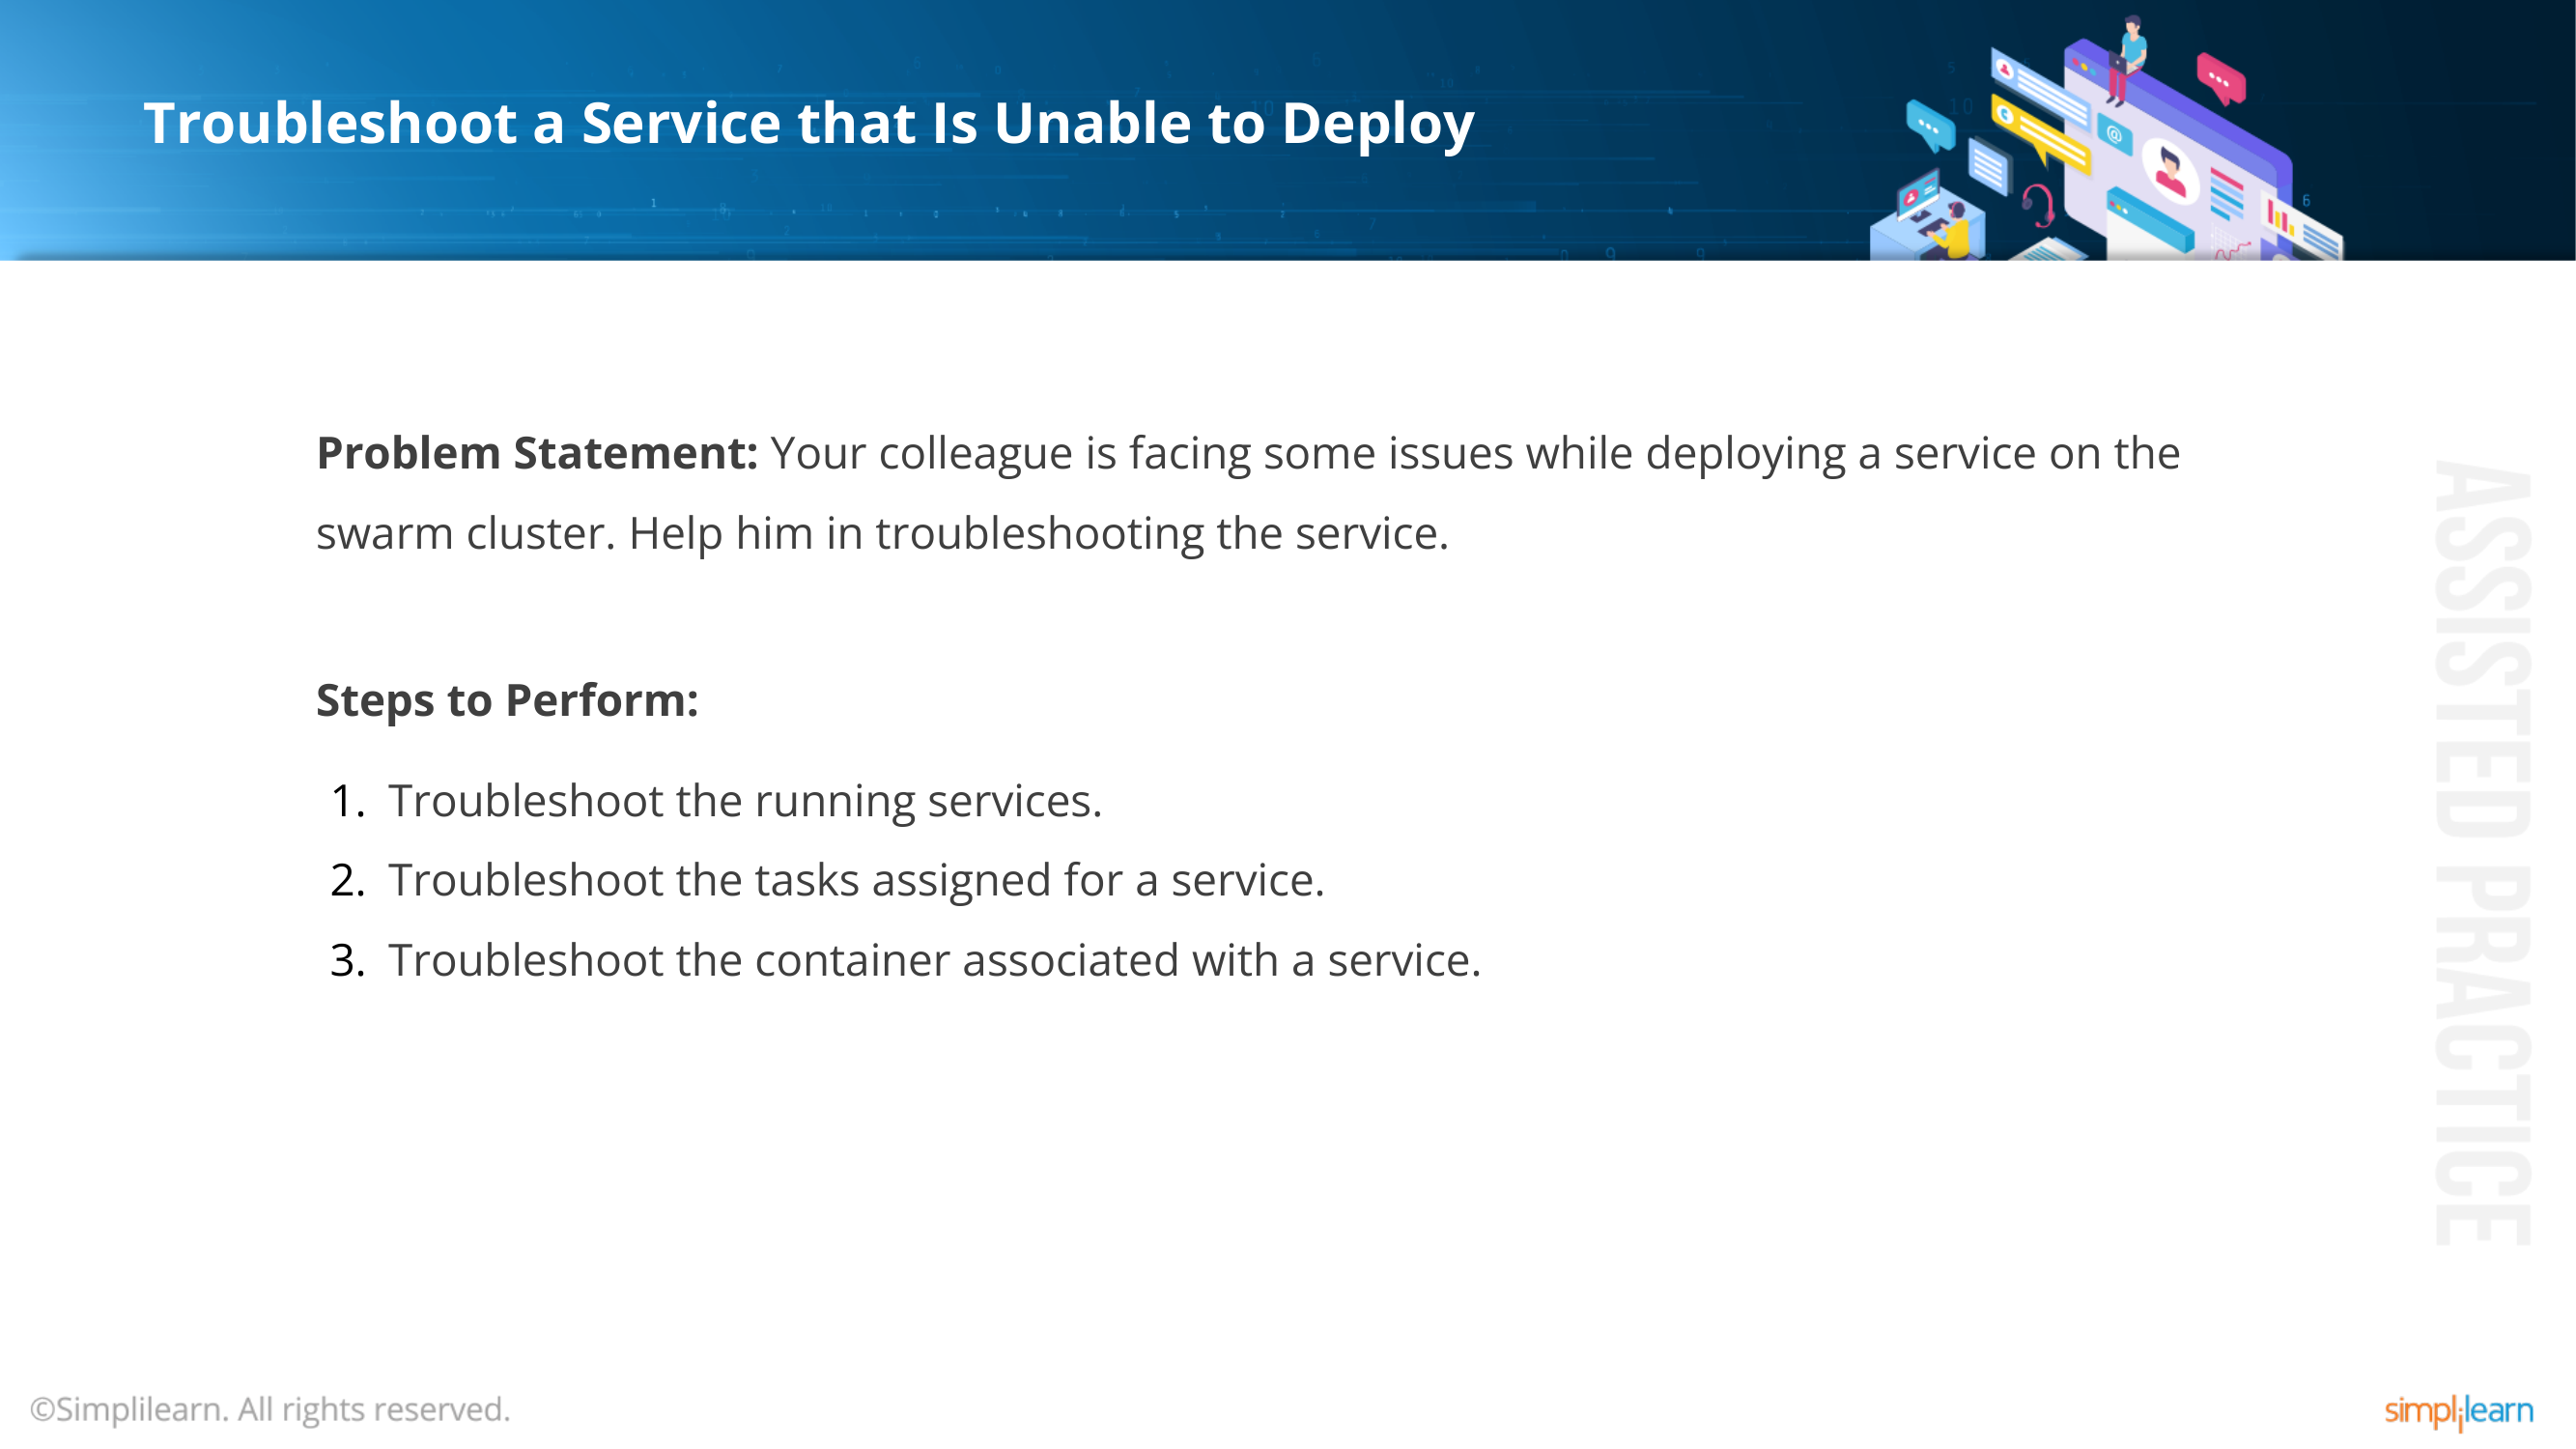

# Troubleshoot a Service that Is Unable to Deploy

Problem Statement: Your colleague is facing some issues while deploying a service on the swarm cluster. Help him in troubleshooting the service.

Steps to Perform:
Troubleshoot the running services.
Troubleshoot the tasks assigned for a service.
Troubleshoot the container associated with a service.